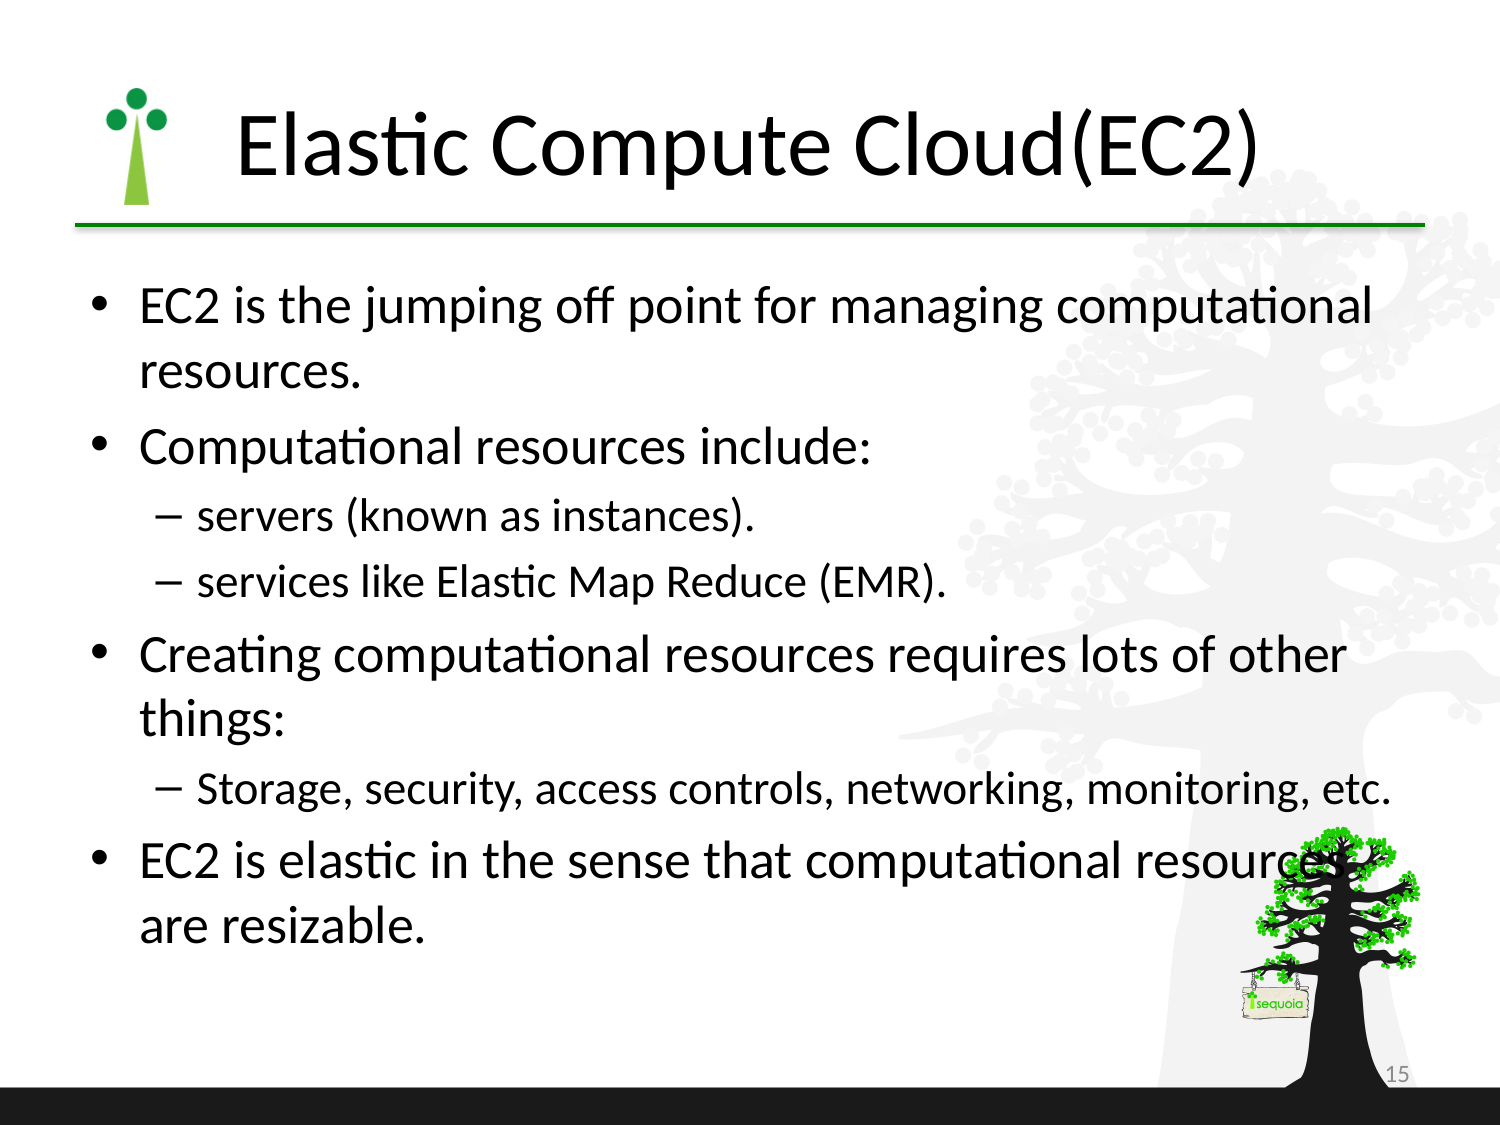

# Elastic Compute Cloud(EC2)
EC2 is the jumping off point for managing computational resources.
Computational resources include:
servers (known as instances).
services like Elastic Map Reduce (EMR).
Creating computational resources requires lots of other things:
Storage, security, access controls, networking, monitoring, etc.
EC2 is elastic in the sense that computational resources are resizable.
15